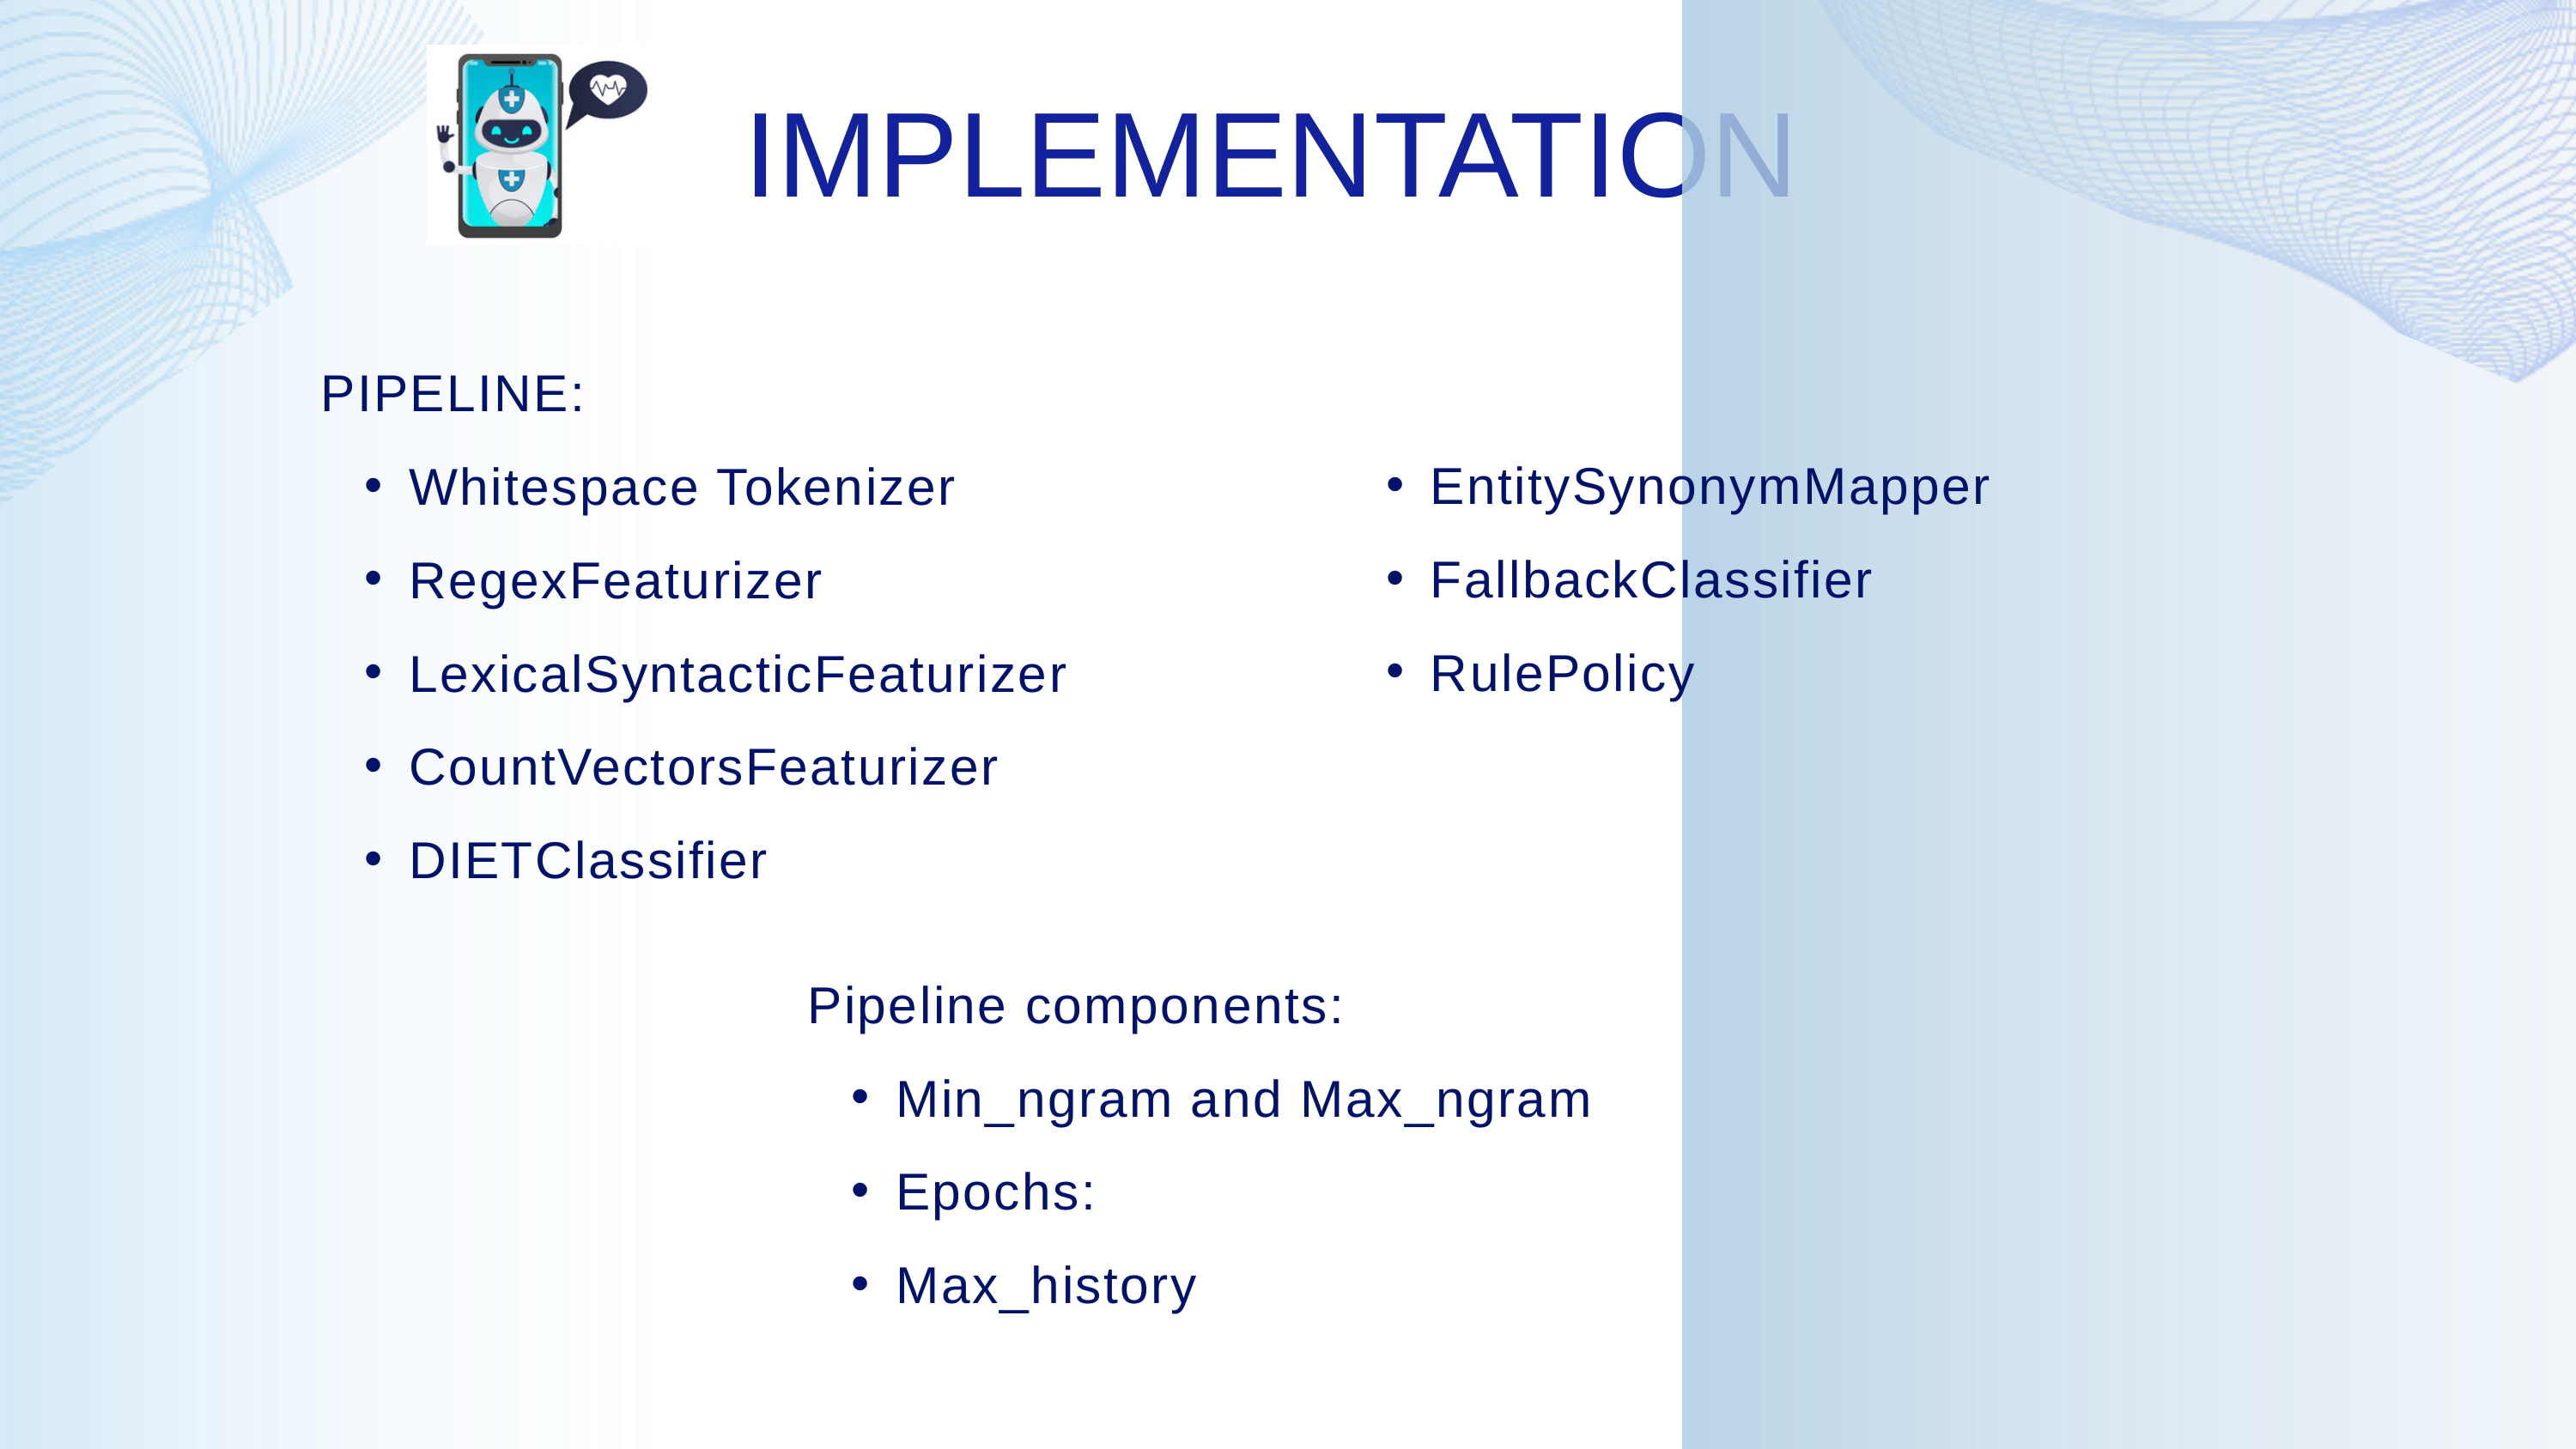

IMPLEMENTATION
PIPELINE:
Whitespace Tokenizer
RegexFeaturizer
LexicalSyntacticFeaturizer
CountVectorsFeaturizer
DIETClassifier
EntitySynonymMapper
FallbackClassifier
RulePolicy
Pipeline components:
Min_ngram and Max_ngram
Epochs:
Max_history